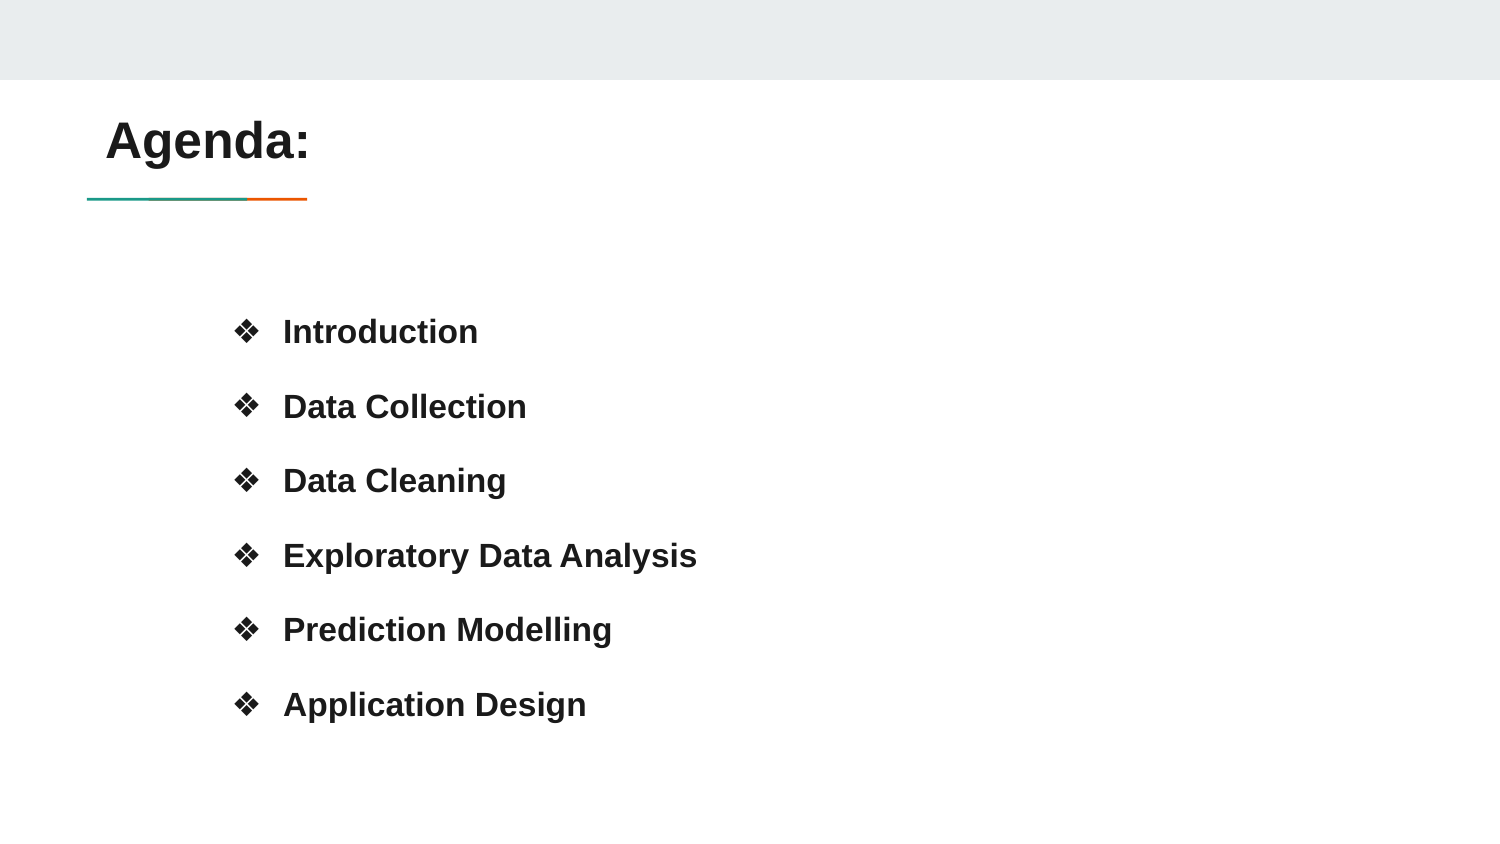

# Agenda:
Introduction
Data Collection
Data Cleaning
Exploratory Data Analysis
Prediction Modelling
Application Design